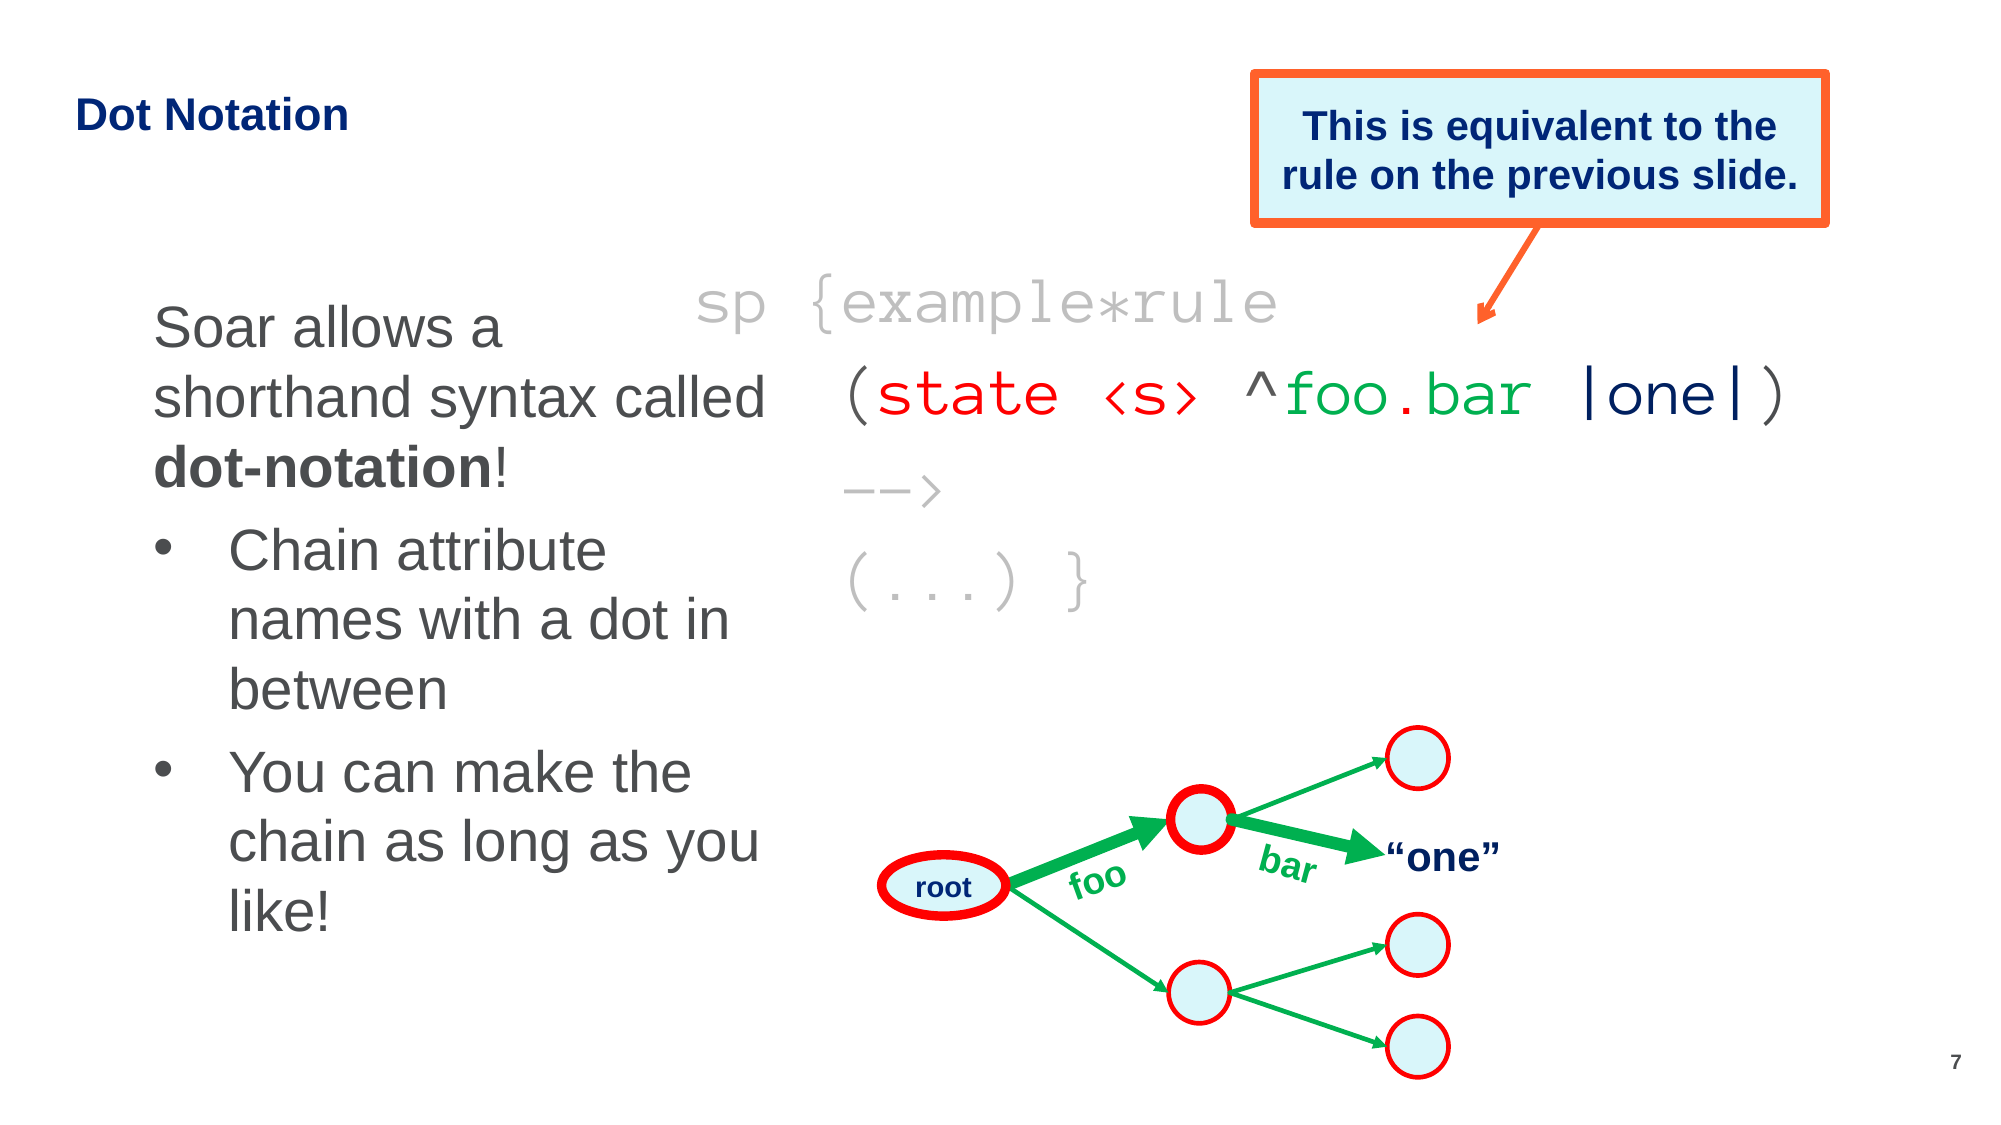

This is equivalent to the rule on the previous slide.
# Dot Notation
sp {example*rule
    (state <s> ^foo.bar |one|)
    -->
    (...) }

Soar allows a shorthand syntax called dot-notation!
Chain attribute names with a dot in between
You can make the chain as long as you like!

“one”
bar
root
foo